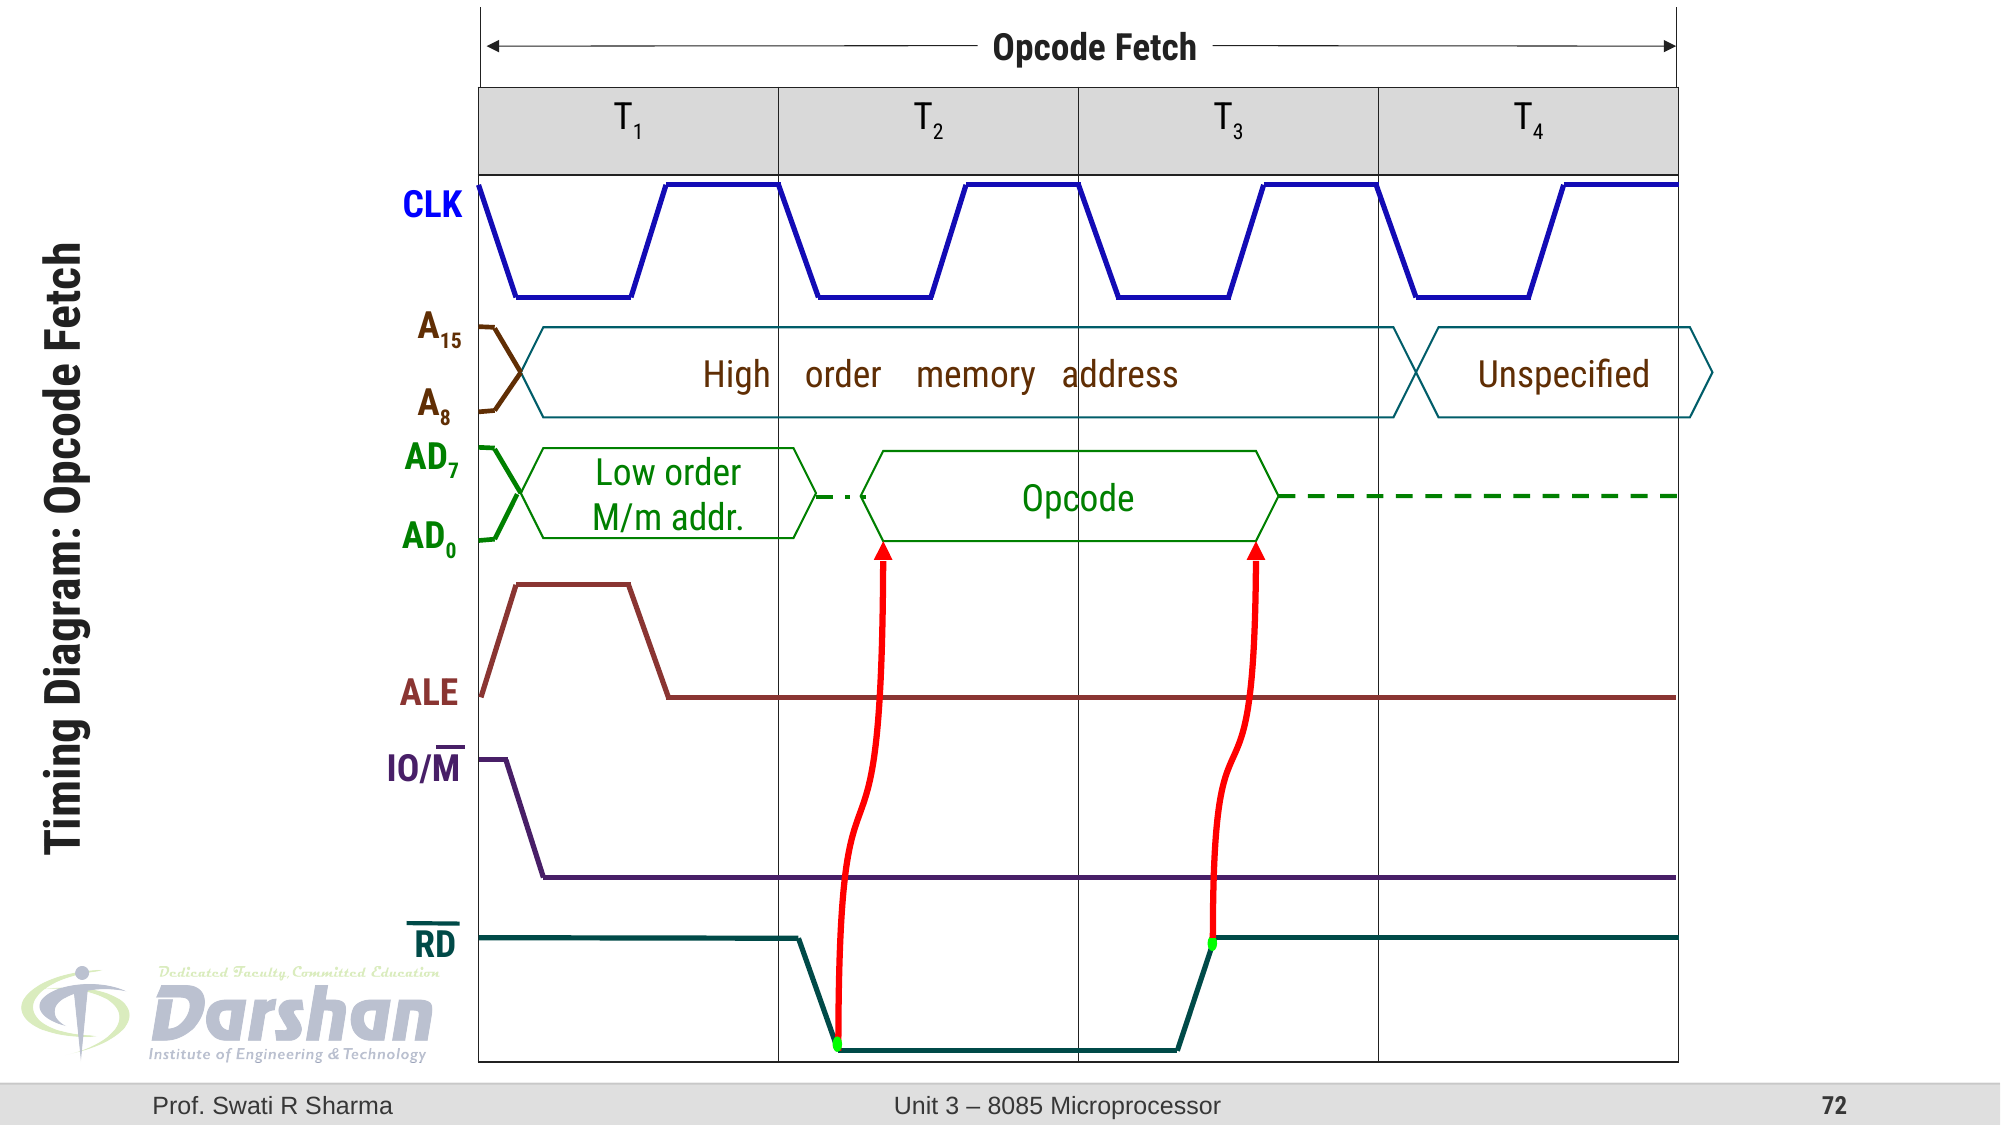

Opcode Fetch
|  | T1 | T2 | T3 | T4 |
| --- | --- | --- | --- | --- |
|  |  |  |  |  |
|  |  |  |  |  |
|  |  |  |  |  |
|  |  |  |  |  |
|  |  |  |  |  |
|  |  |  |  |  |
|  |  |  |  |  |
|  |  |  |  |  |
CLK
A15
Unspecified
          High    order    memory   address
A8
AD7
Low order M/m addr.
  Opcode
AD0
Timing Diagram: Opcode Fetch
ALE
IO/M
RD